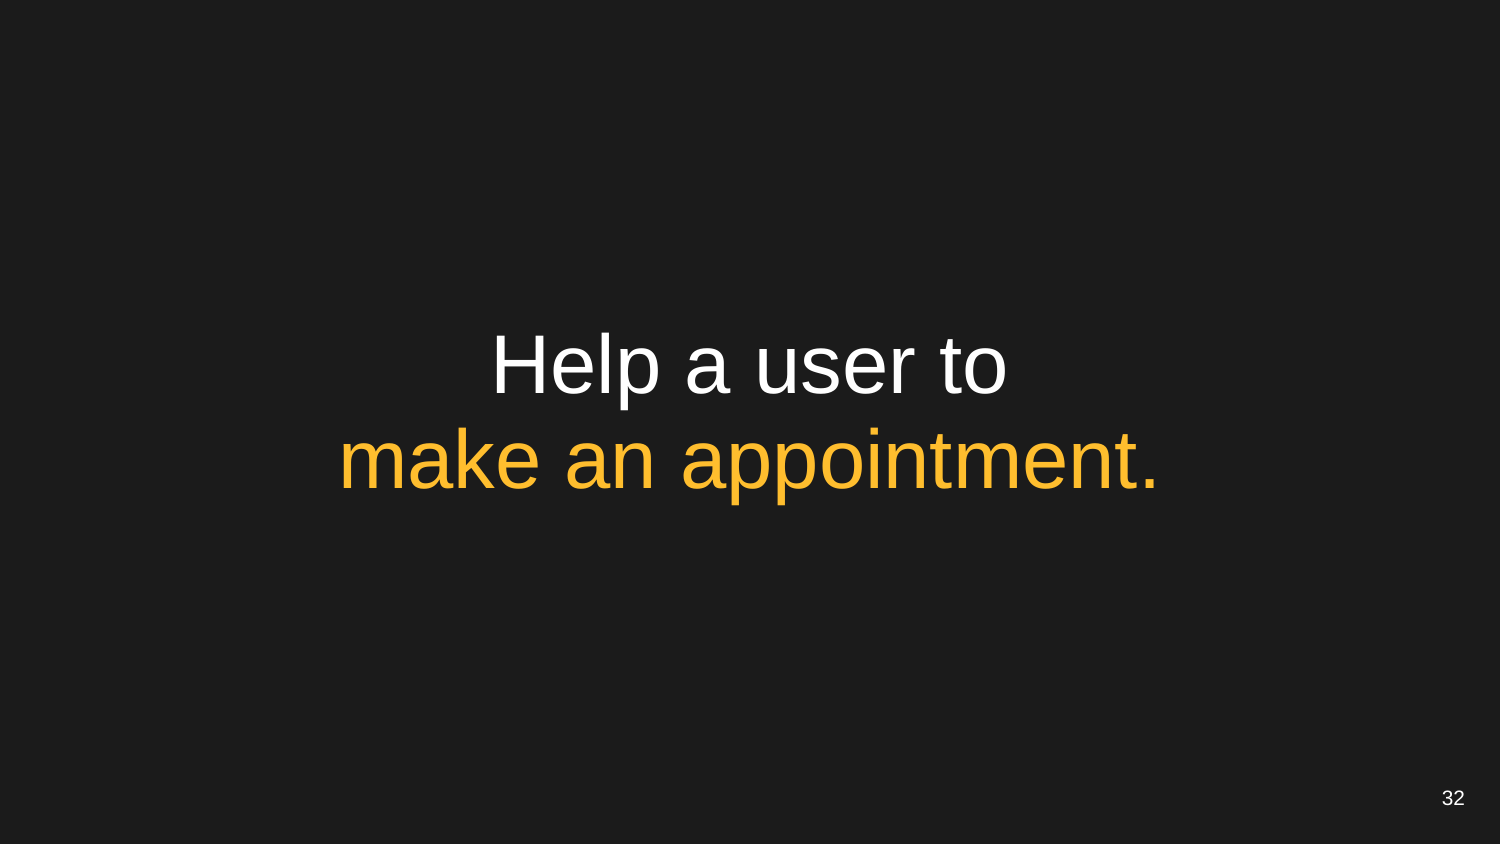

# Help a user to make an appointment.
32